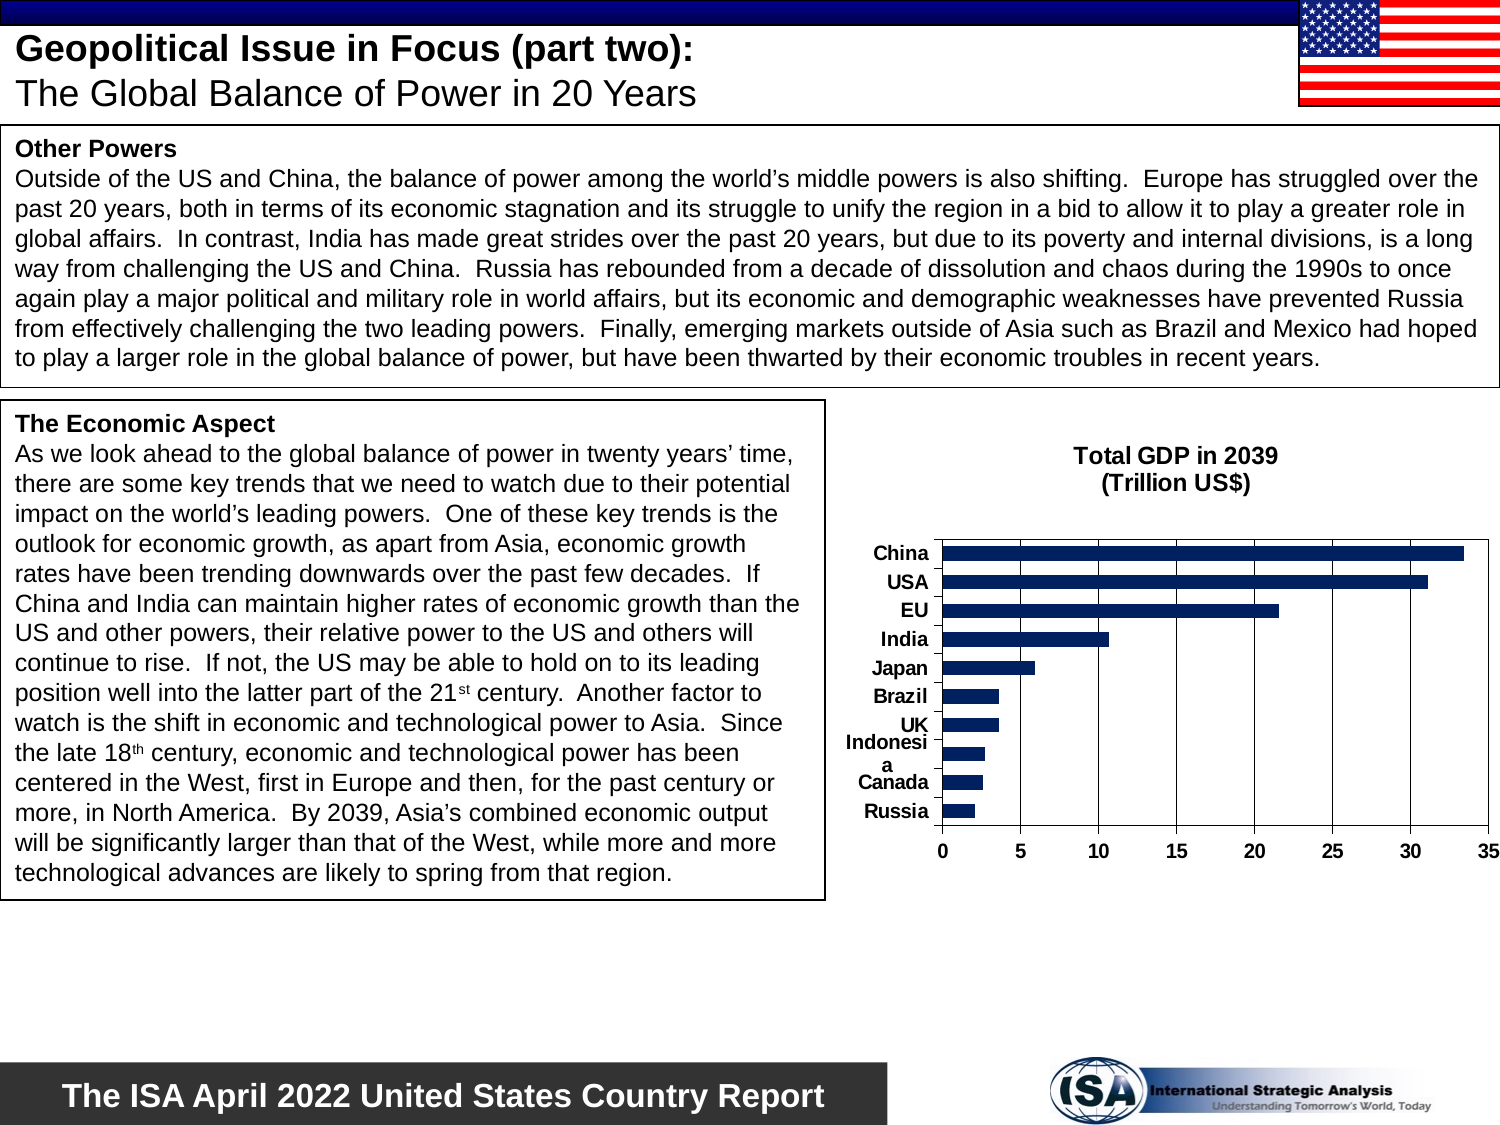

# Geopolitical Issue in Focus (part two): The Global Balance of Power in 20 Years
Other Powers
Outside of the US and China, the balance of power among the world’s middle powers is also shifting.  Europe has struggled over the past 20 years, both in terms of its economic stagnation and its struggle to unify the region in a bid to allow it to play a greater role in global affairs.  In contrast, India has made great strides over the past 20 years, but due to its poverty and internal divisions, is a long way from challenging the US and China.  Russia has rebounded from a decade of dissolution and chaos during the 1990s to once again play a major political and military role in world affairs, but its economic and demographic weaknesses have prevented Russia from effectively challenging the two leading powers.  Finally, emerging markets outside of Asia such as Brazil and Mexico had hoped to play a larger role in the global balance of power, but have been thwarted by their economic troubles in recent years.
The Economic Aspect
As we look ahead to the global balance of power in twenty years’ time, there are some key trends that we need to watch due to their potential impact on the world’s leading powers.  One of these key trends is the outlook for economic growth, as apart from Asia, economic growth rates have been trending downwards over the past few decades.  If China and India can maintain higher rates of economic growth than the US and other powers, their relative power to the US and others will continue to rise.  If not, the US may be able to hold on to its leading position well into the latter part of the 21st century.  Another factor to watch is the shift in economic and technological power to Asia.  Since the late 18th century, economic and technological power has been centered in the West, first in Europe and then, for the past century or more, in North America.  By 2039, Asia’s combined economic output will be significantly larger than that of the West, while more and more technological advances are likely to spring from that region.

### Chart: Total GDP in 2039
(Trillion US$)

| Category | Trl. USD |
|---|---|
| Russia | 2.1 |
| Canada | 2.6 |
| Indonesia | 2.7 |
| UK | 3.6 |
| Brazil | 3.6 |
| Japan | 5.9 |
| India | 10.7 |
| EU | 21.6 |
| USA | 31.1 |
| China | 33.4 |